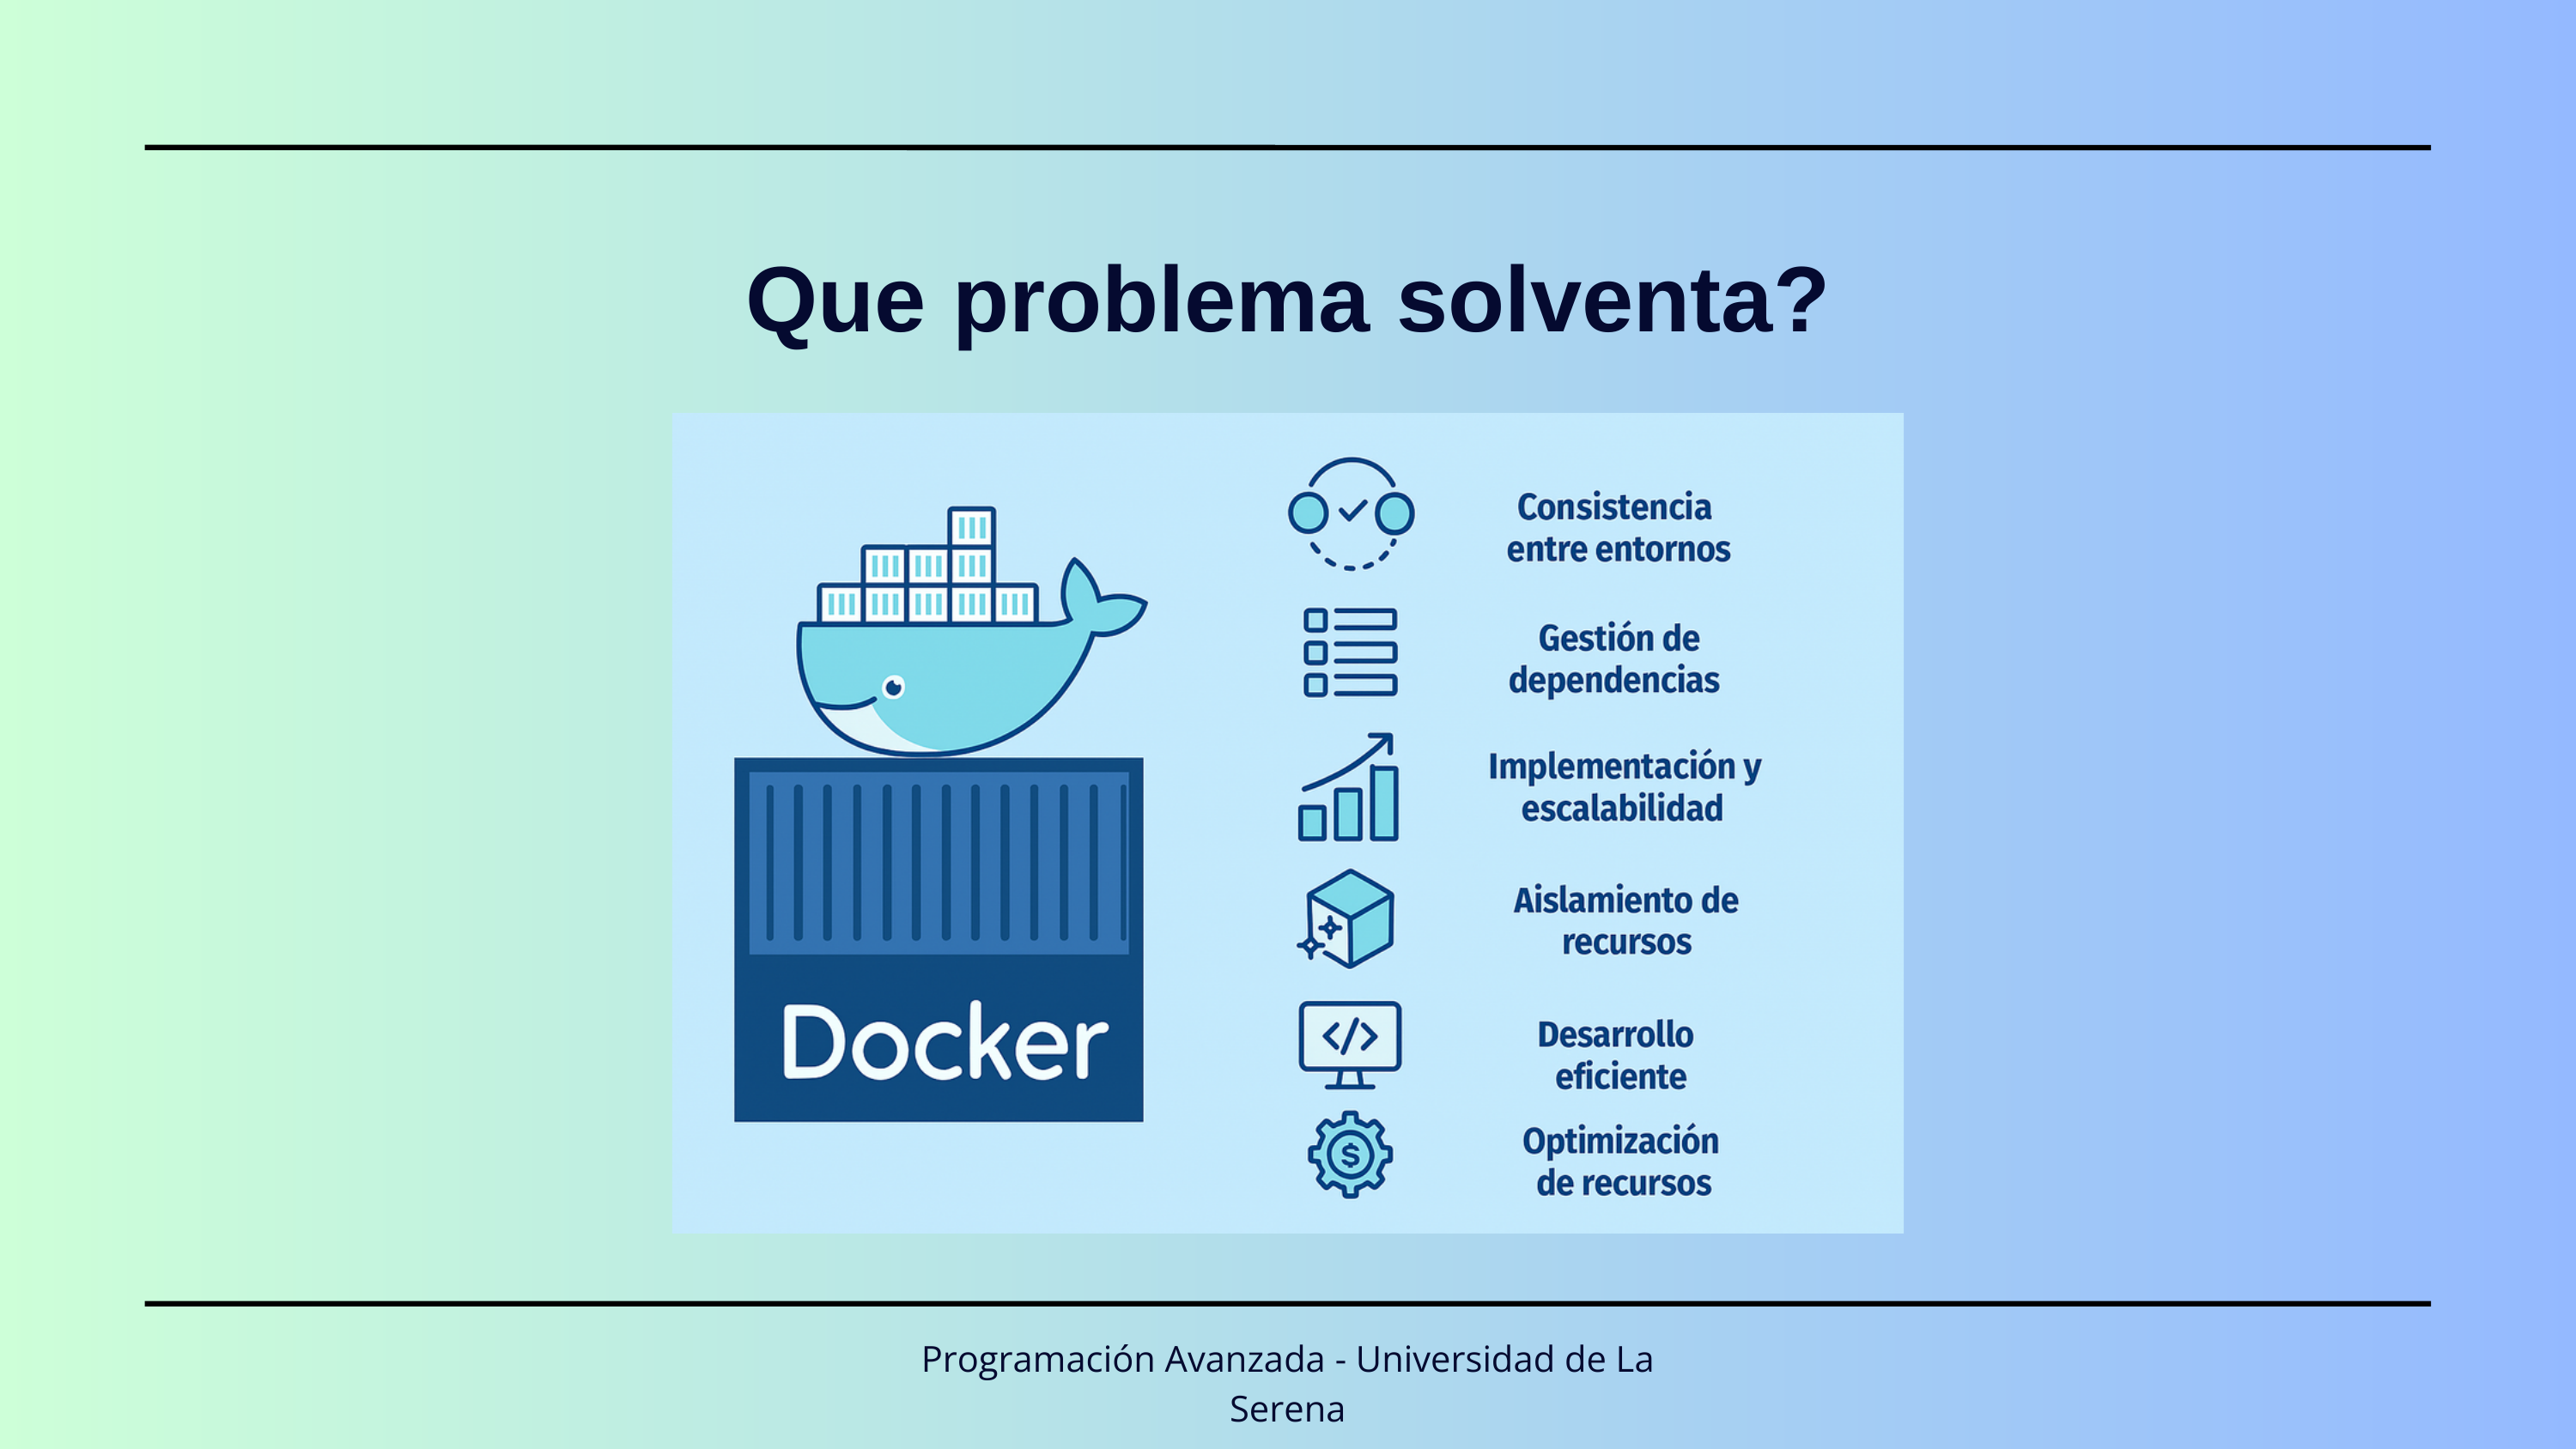

Que problema solventa?

Programación Avanzada - Universidad de La Serena